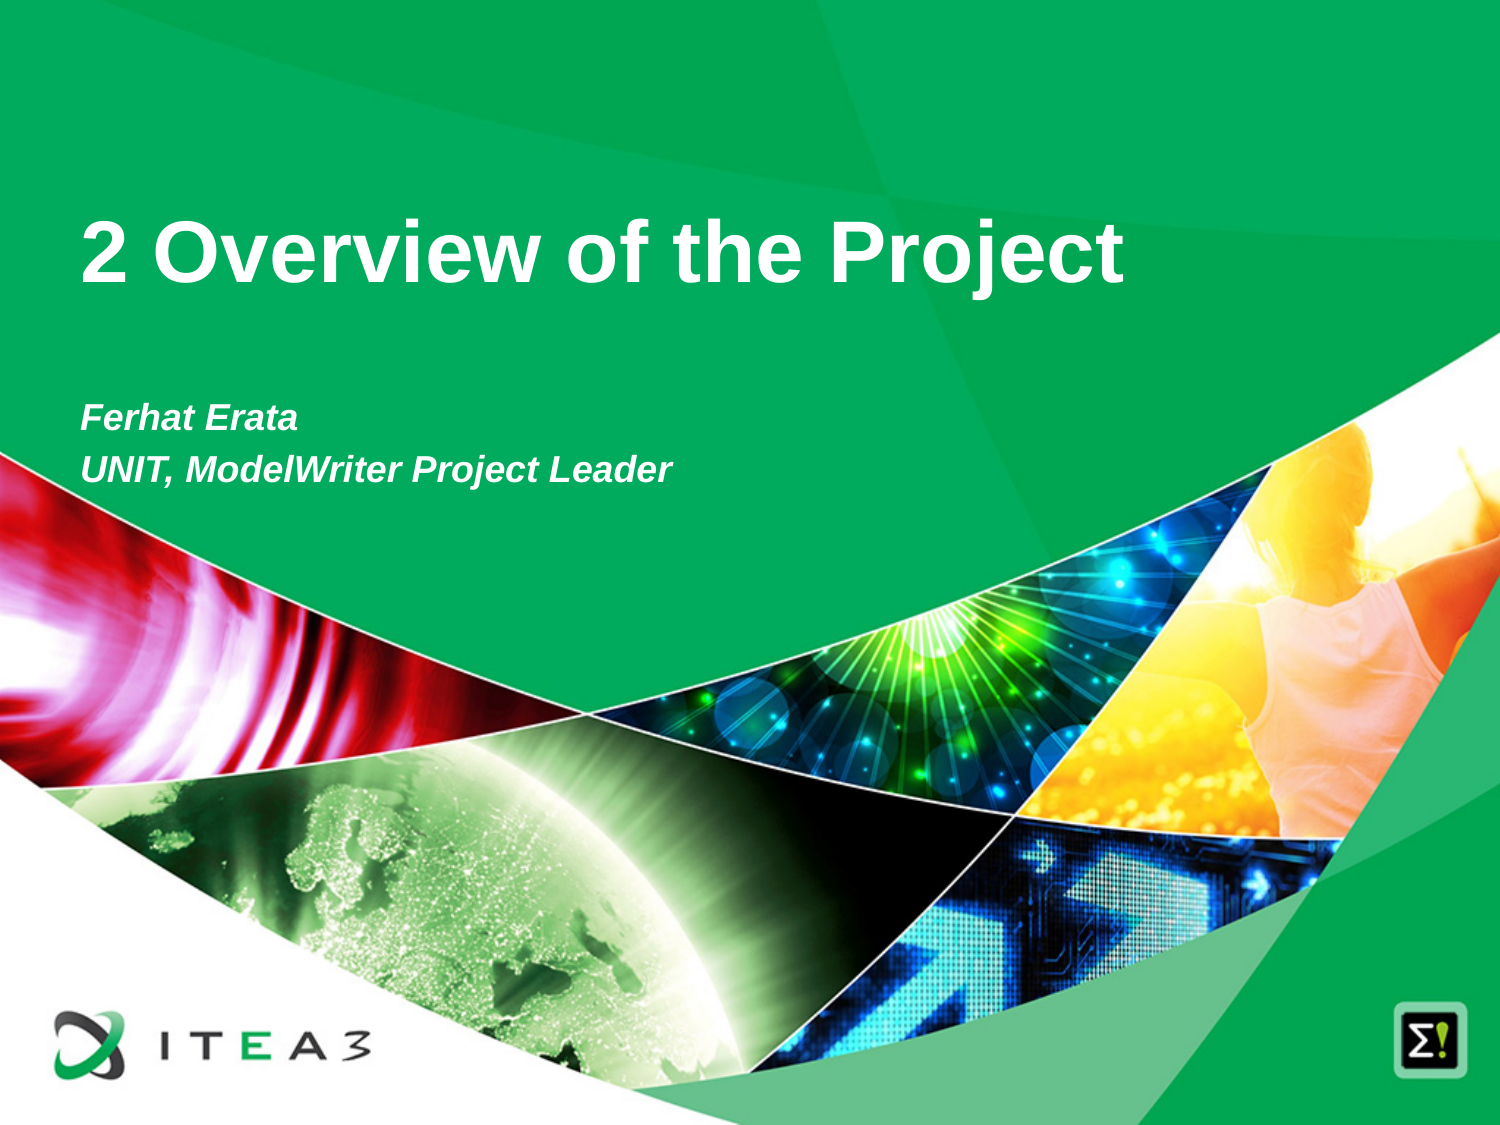

# 2 Overview of the Project
Ferhat Erata
UNIT, ModelWriter Project Leader